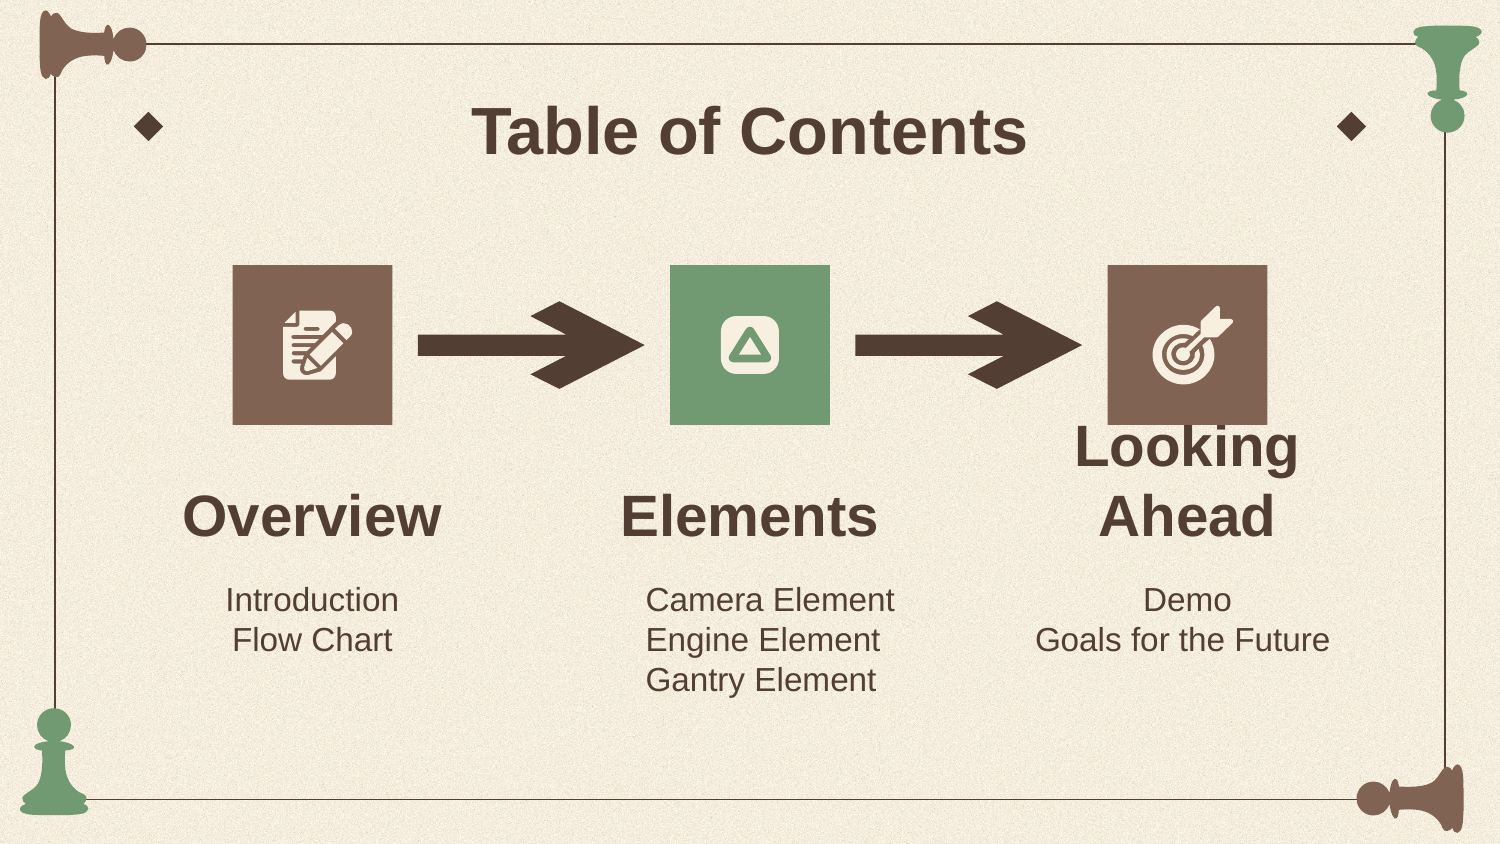

# Table of Contents

Overview
Elements
Looking Ahead
Introduction
Flow Chart
Camera Element
Engine Element
Gantry Element
Demo
Goals for the Future